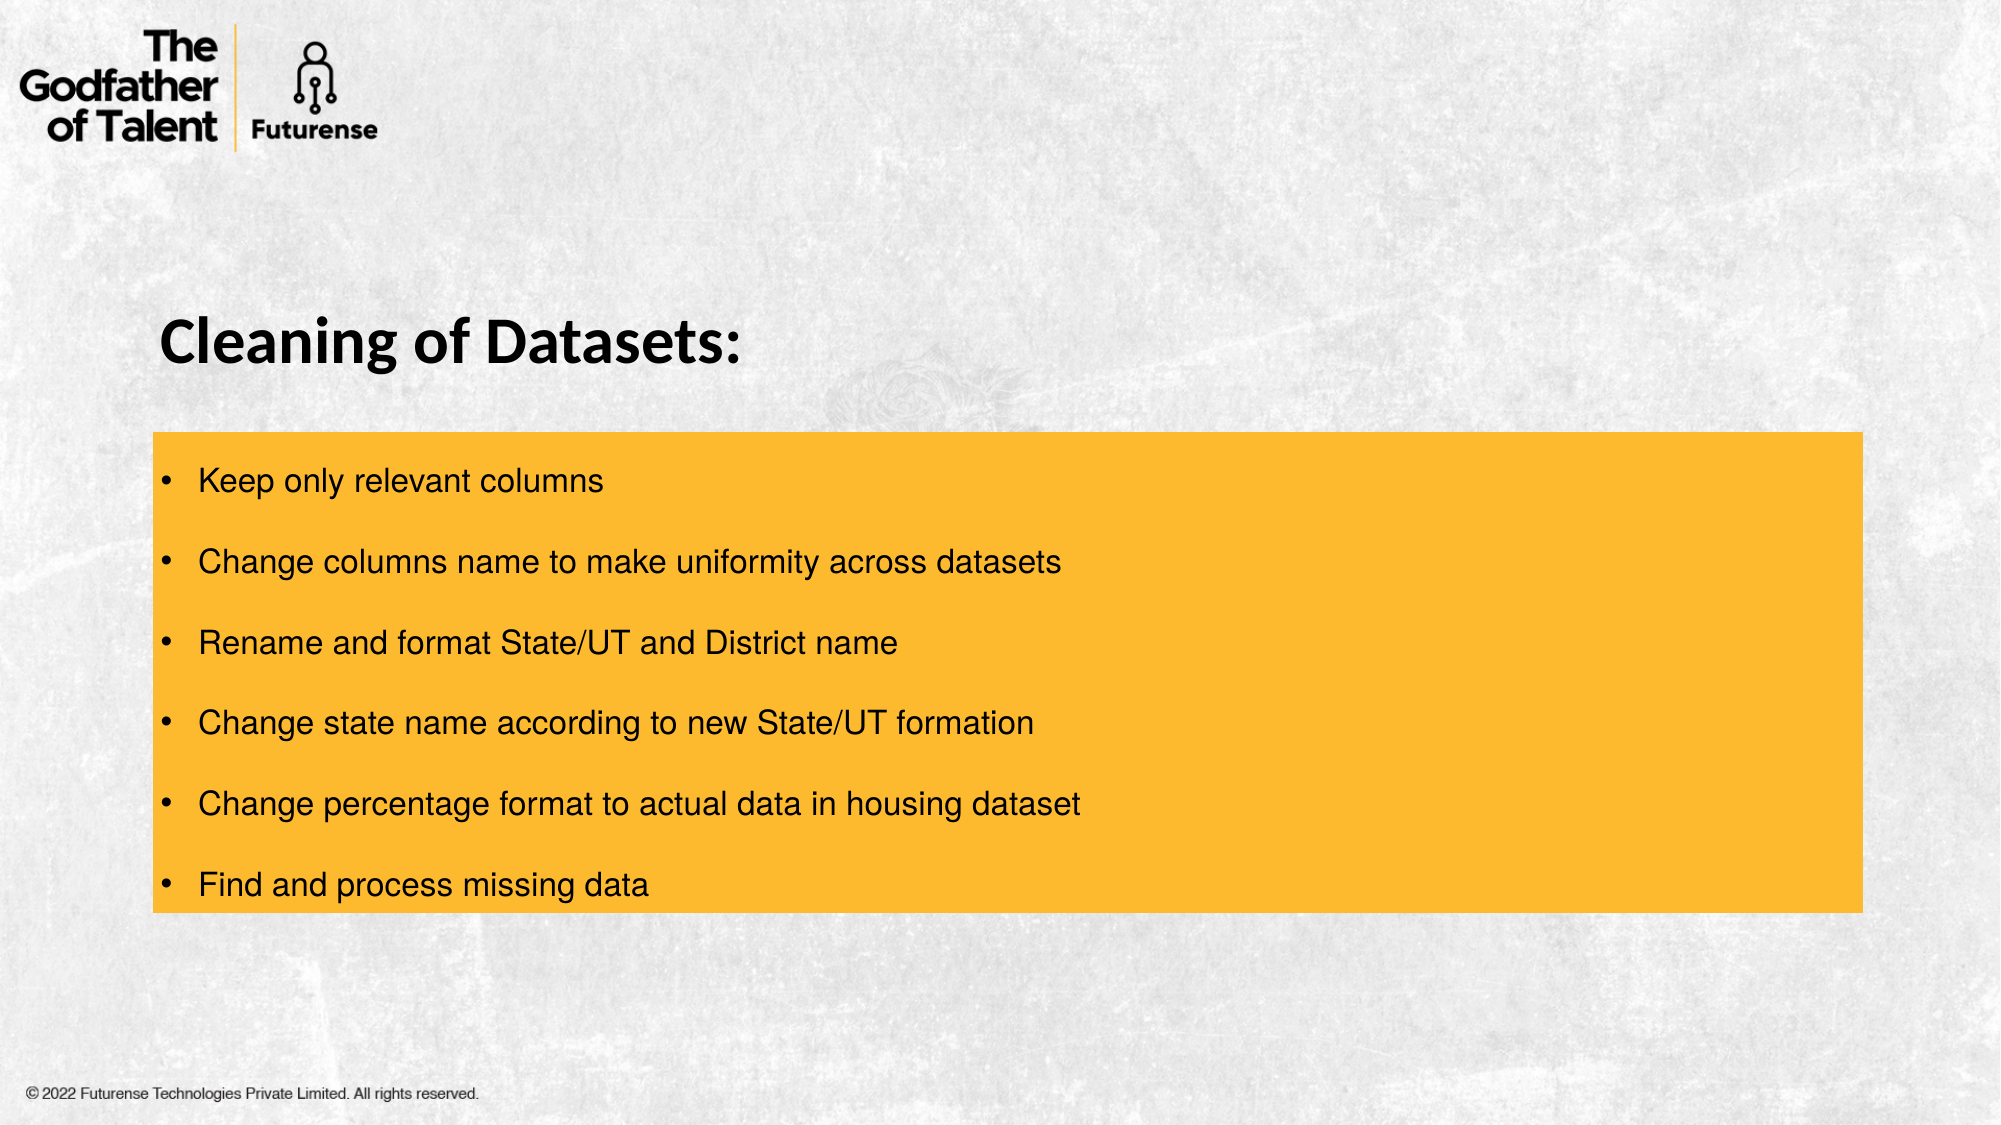

# Cleaning of Datasets:
Keep only relevant columns
Change columns name to make uniformity across datasets
Rename and format State/UT and District name
Change state name according to new State/UT formation
Change percentage format to actual data in housing dataset
Find and process missing data